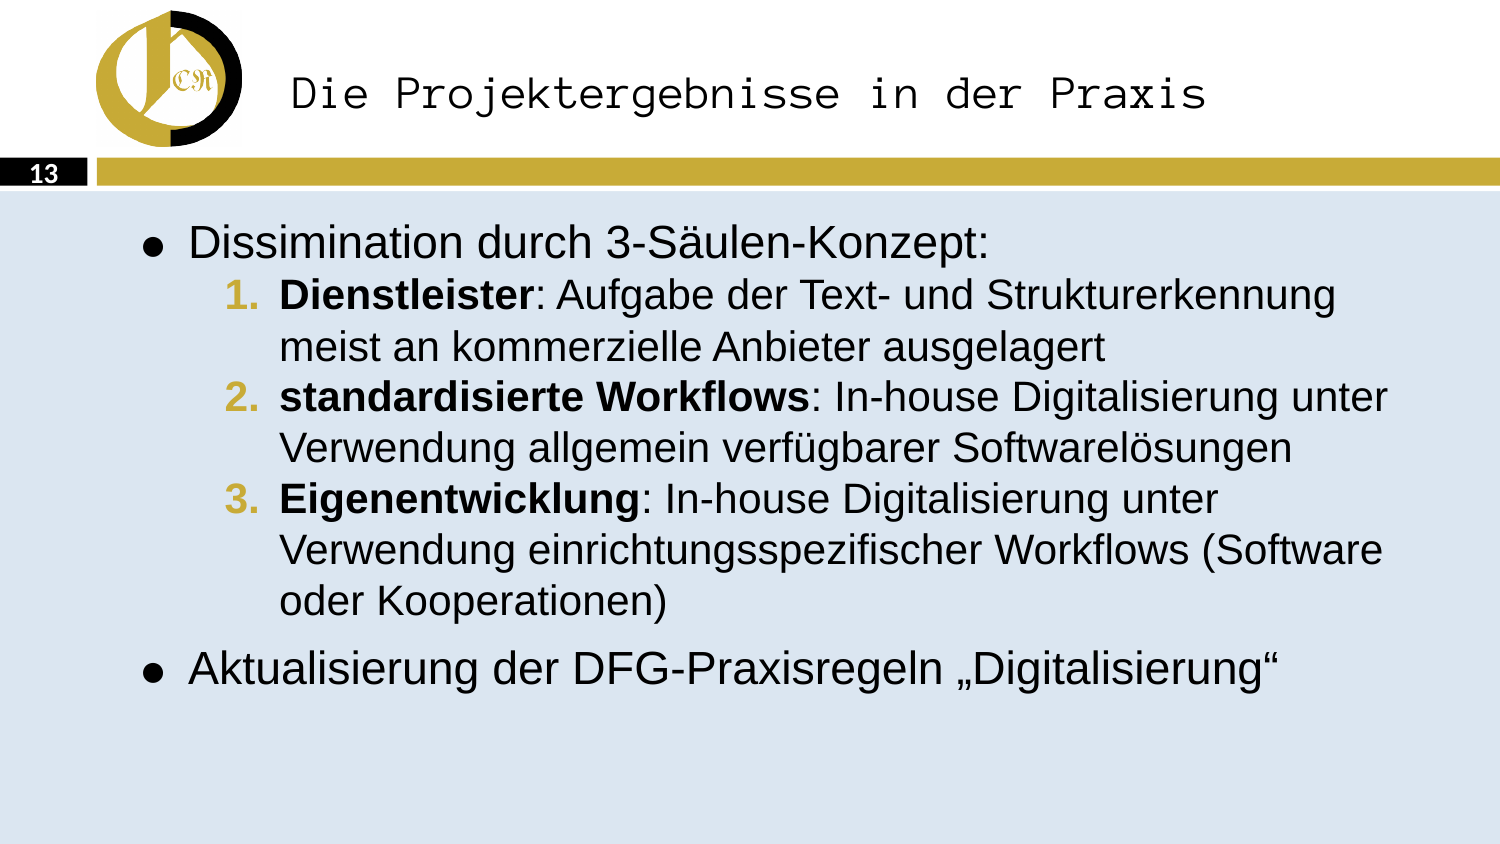

# Die Projektergebnisse in der Praxis
13
Dissimination durch 3-Säulen-Konzept:
Dienstleister: Aufgabe der Text- und Strukturerkennung meist an kommerzielle Anbieter ausgelagert
standardisierte Workflows: In-house Digitalisierung unter Verwendung allgemein verfügbarer Softwarelösungen
Eigenentwicklung: In-house Digitalisierung unter Verwendung einrichtungsspezifischer Workflows (Software oder Kooperationen)
Aktualisierung der DFG-Praxisregeln „Digitalisierung“